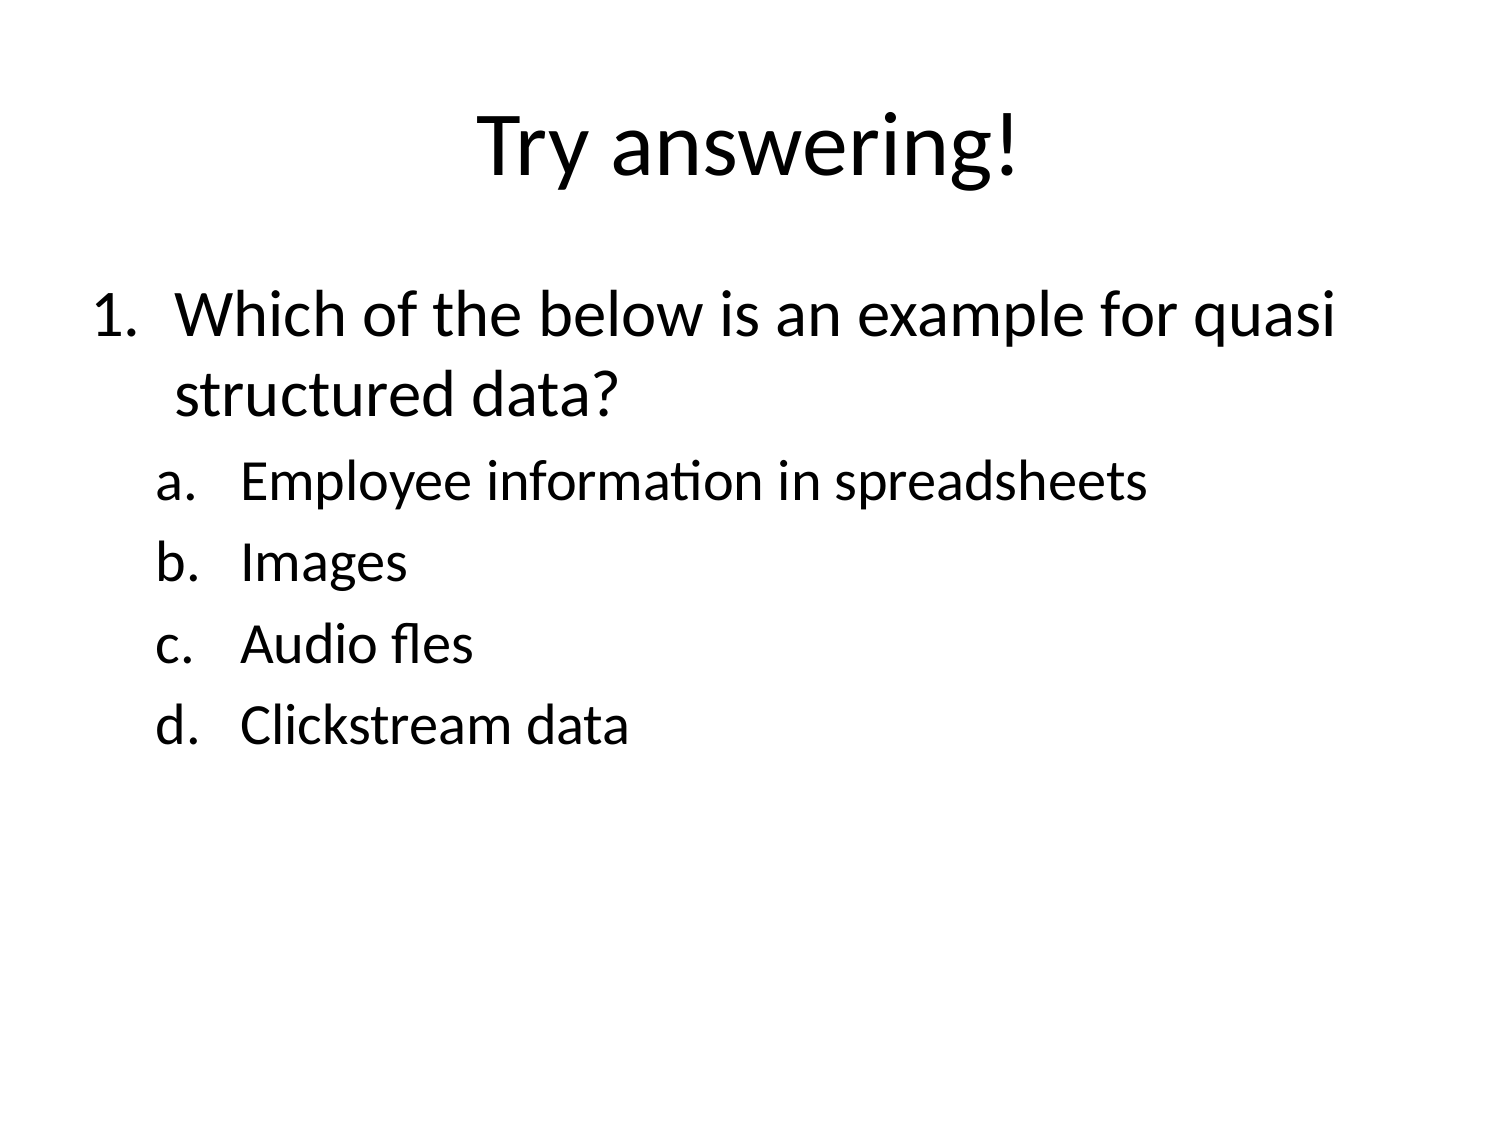

# Try answering!
Which of the below is an example for quasi structured data?
Employee information in spreadsheets
Images
Audio fles
Clickstream data